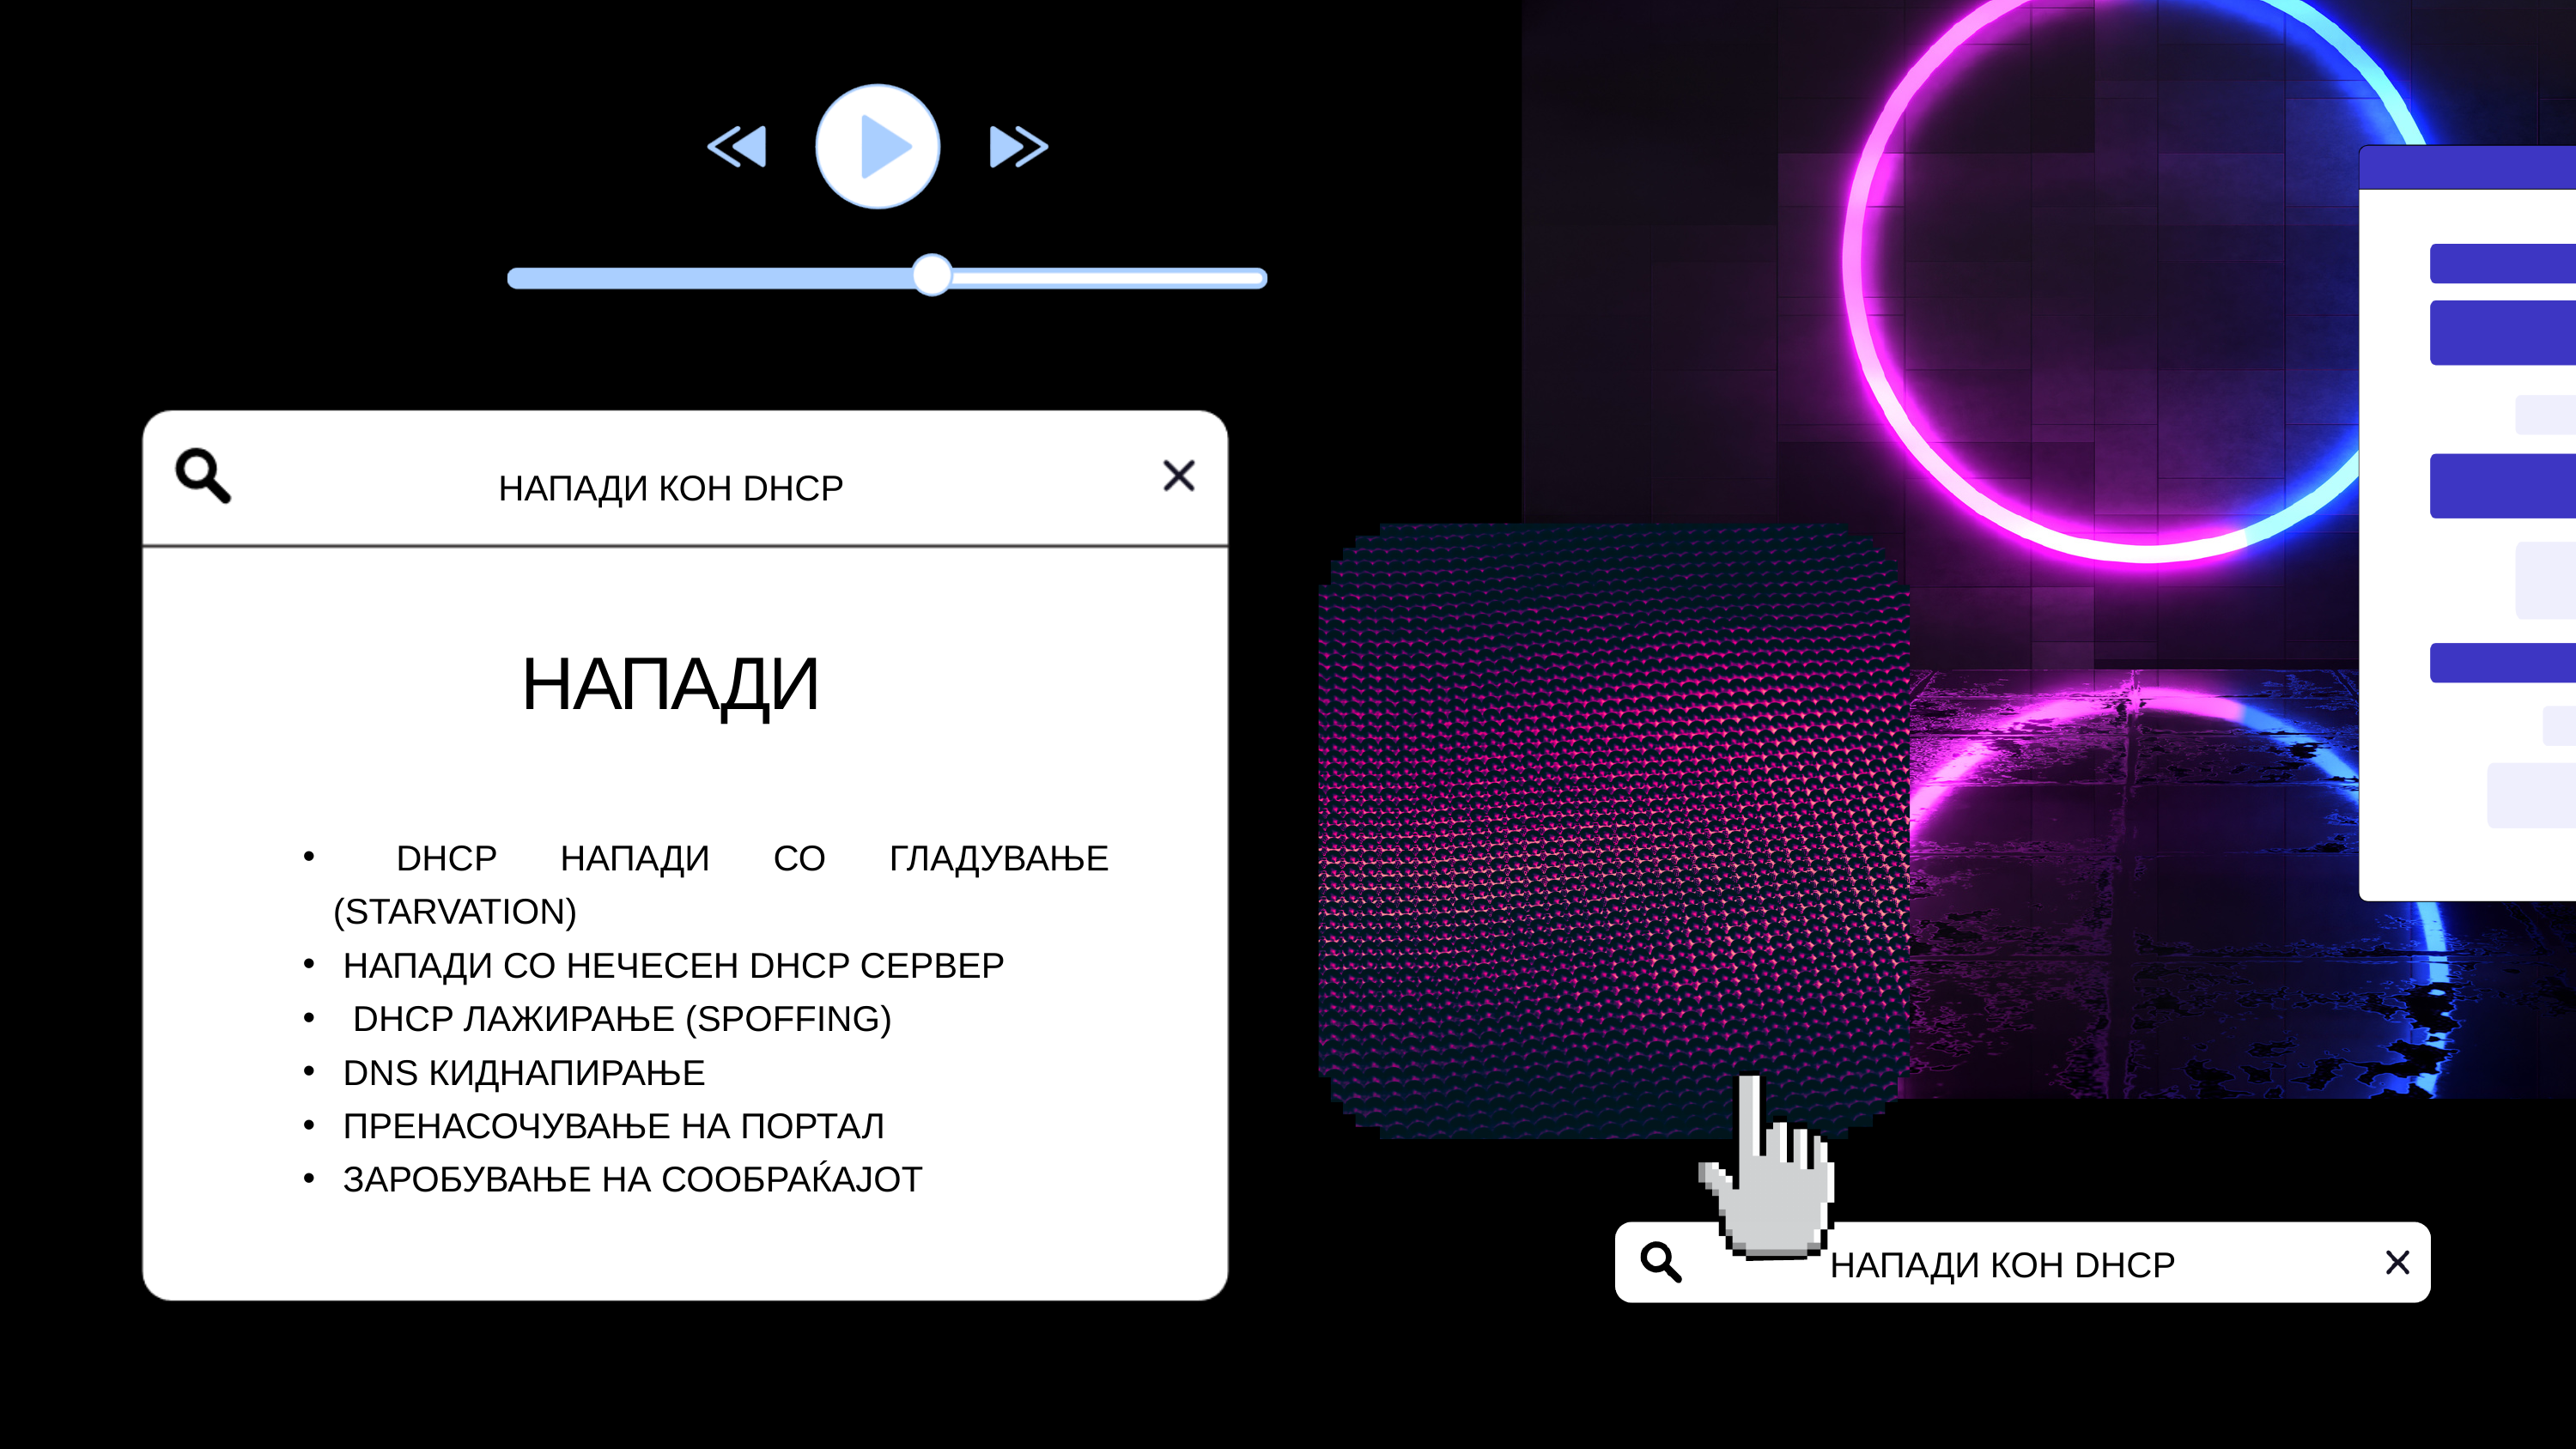

НАПАДИ КОН DHCP

НАПАДИ
 DHCP НАПАДИ СО ГЛАДУВАЊЕ (STARVATION)
 НАПАДИ СО НЕЧЕСЕН DHCP СЕРВЕР
  DHCP ЛАЖИРАЊЕ (SPOFFING)
 DNS КИДНАПИРАЊЕ
 ПРЕНАСОЧУВАЊЕ НА ПОРТАЛ
 ЗАРОБУВАЊЕ НА СООБРАЌАЈОТ

НАПАДИ КОН DHCP